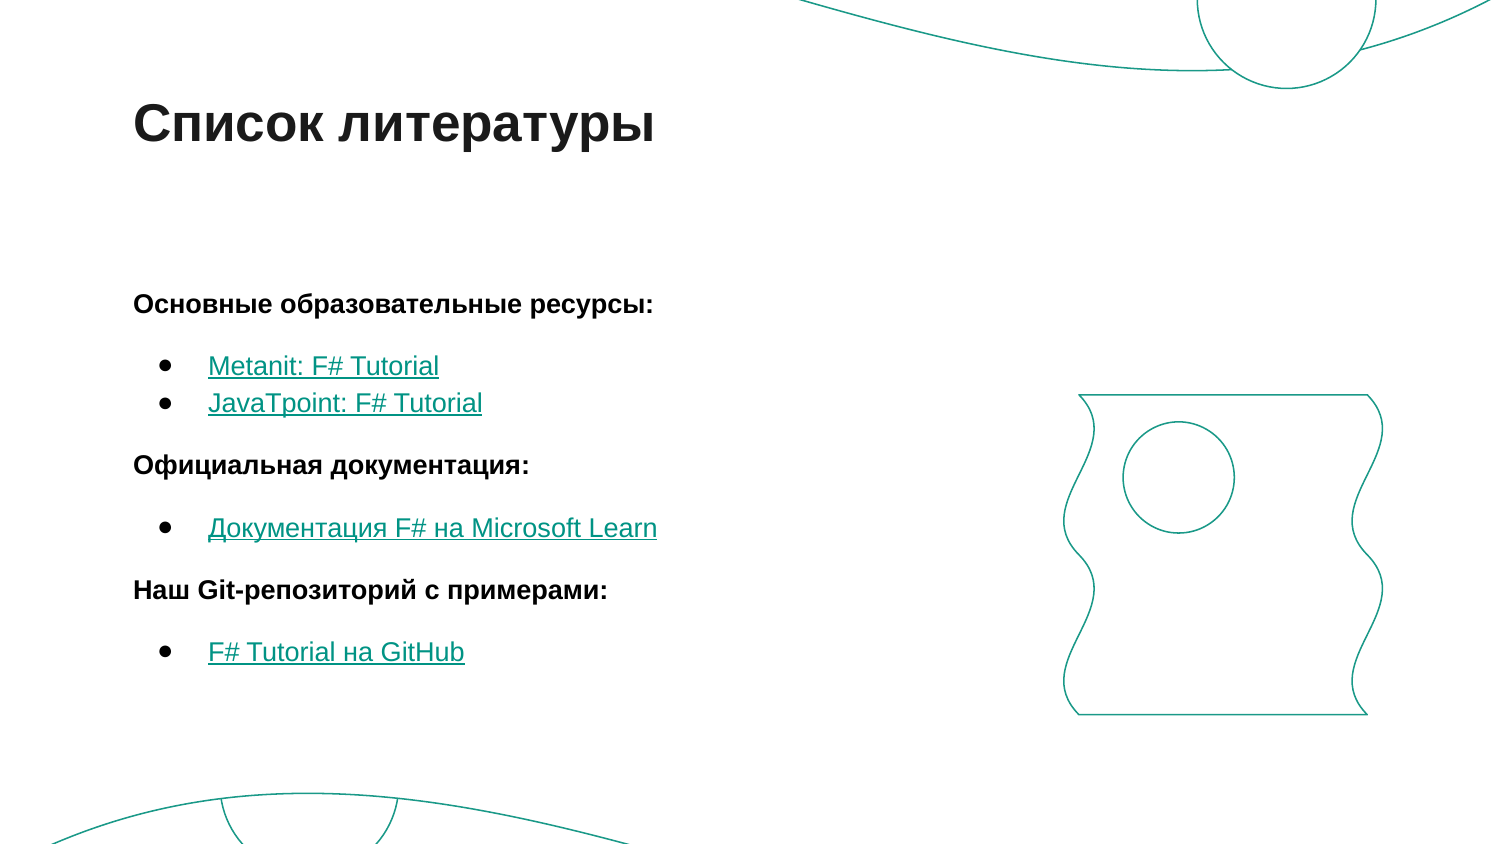

# Список литературы

Основные образовательные ресурсы:
Metanit: F# Tutorial
JavaTpoint: F# Tutorial
Официальная документация:
Документация F# на Microsoft Learn
Наш Git-репозиторий с примерами:
F# Tutorial на GitHub